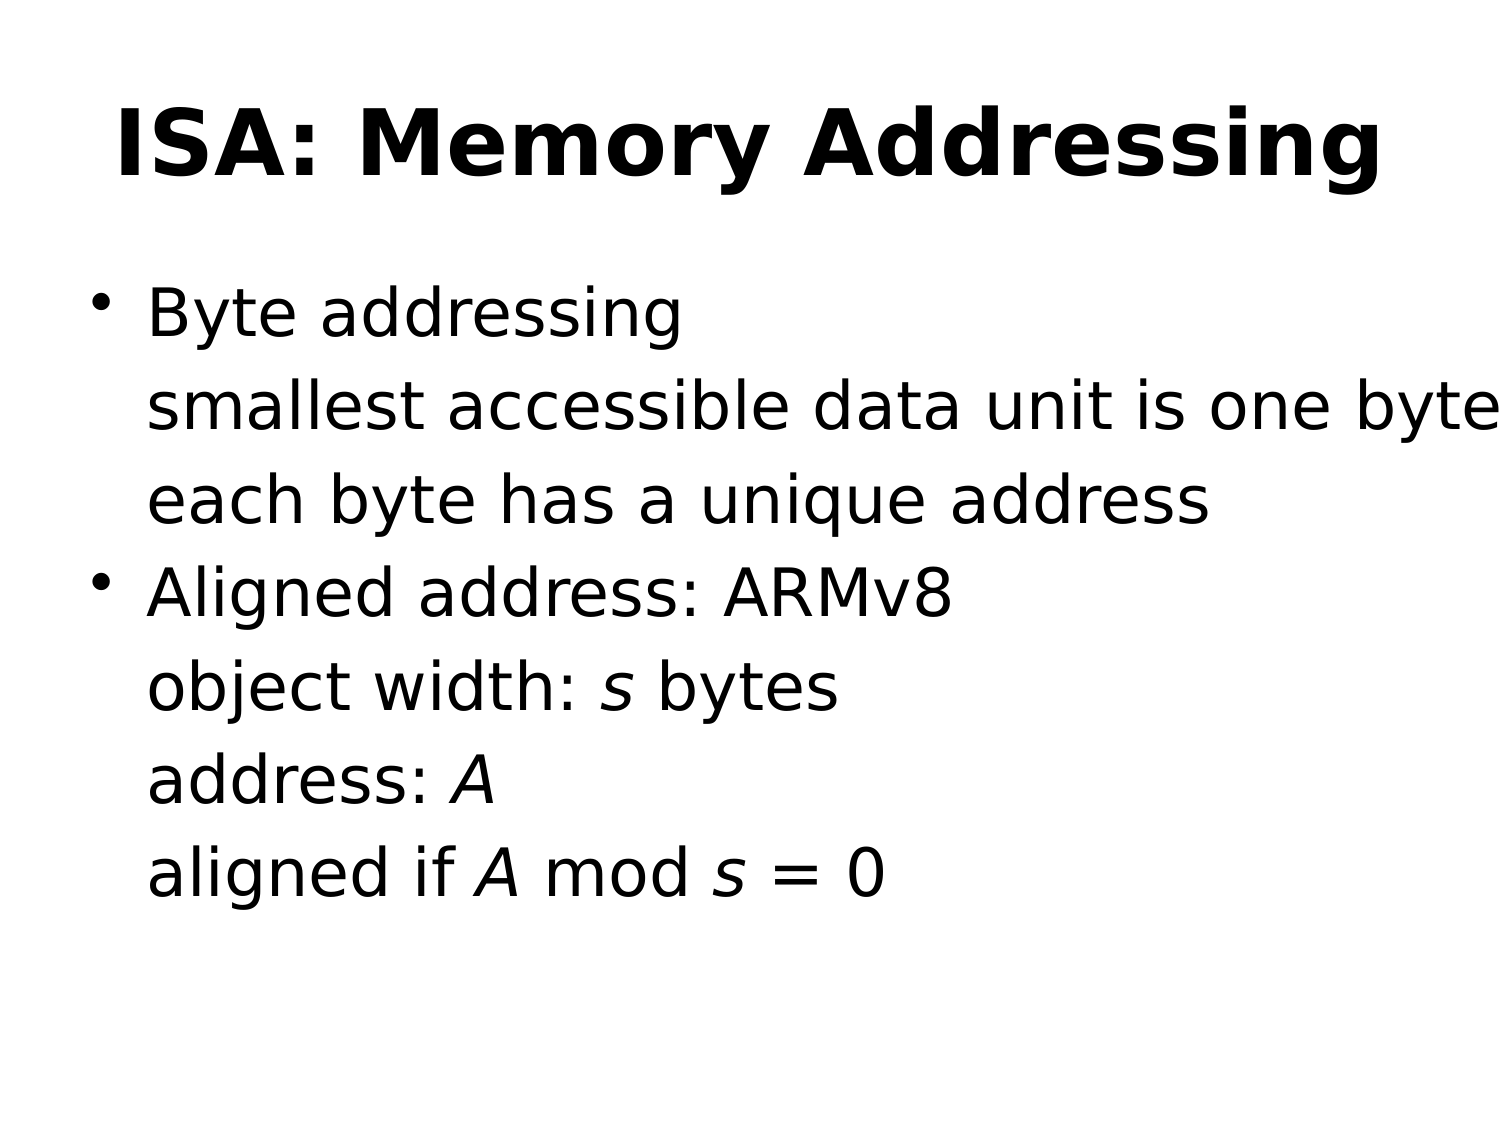

# ISA: Memory Addressing
Byte addressing
	smallest accessible data unit is one byte
	each byte has a unique address
Aligned address: ARMv8
	object width: s bytes
	address: A
	aligned if A mod s = 0